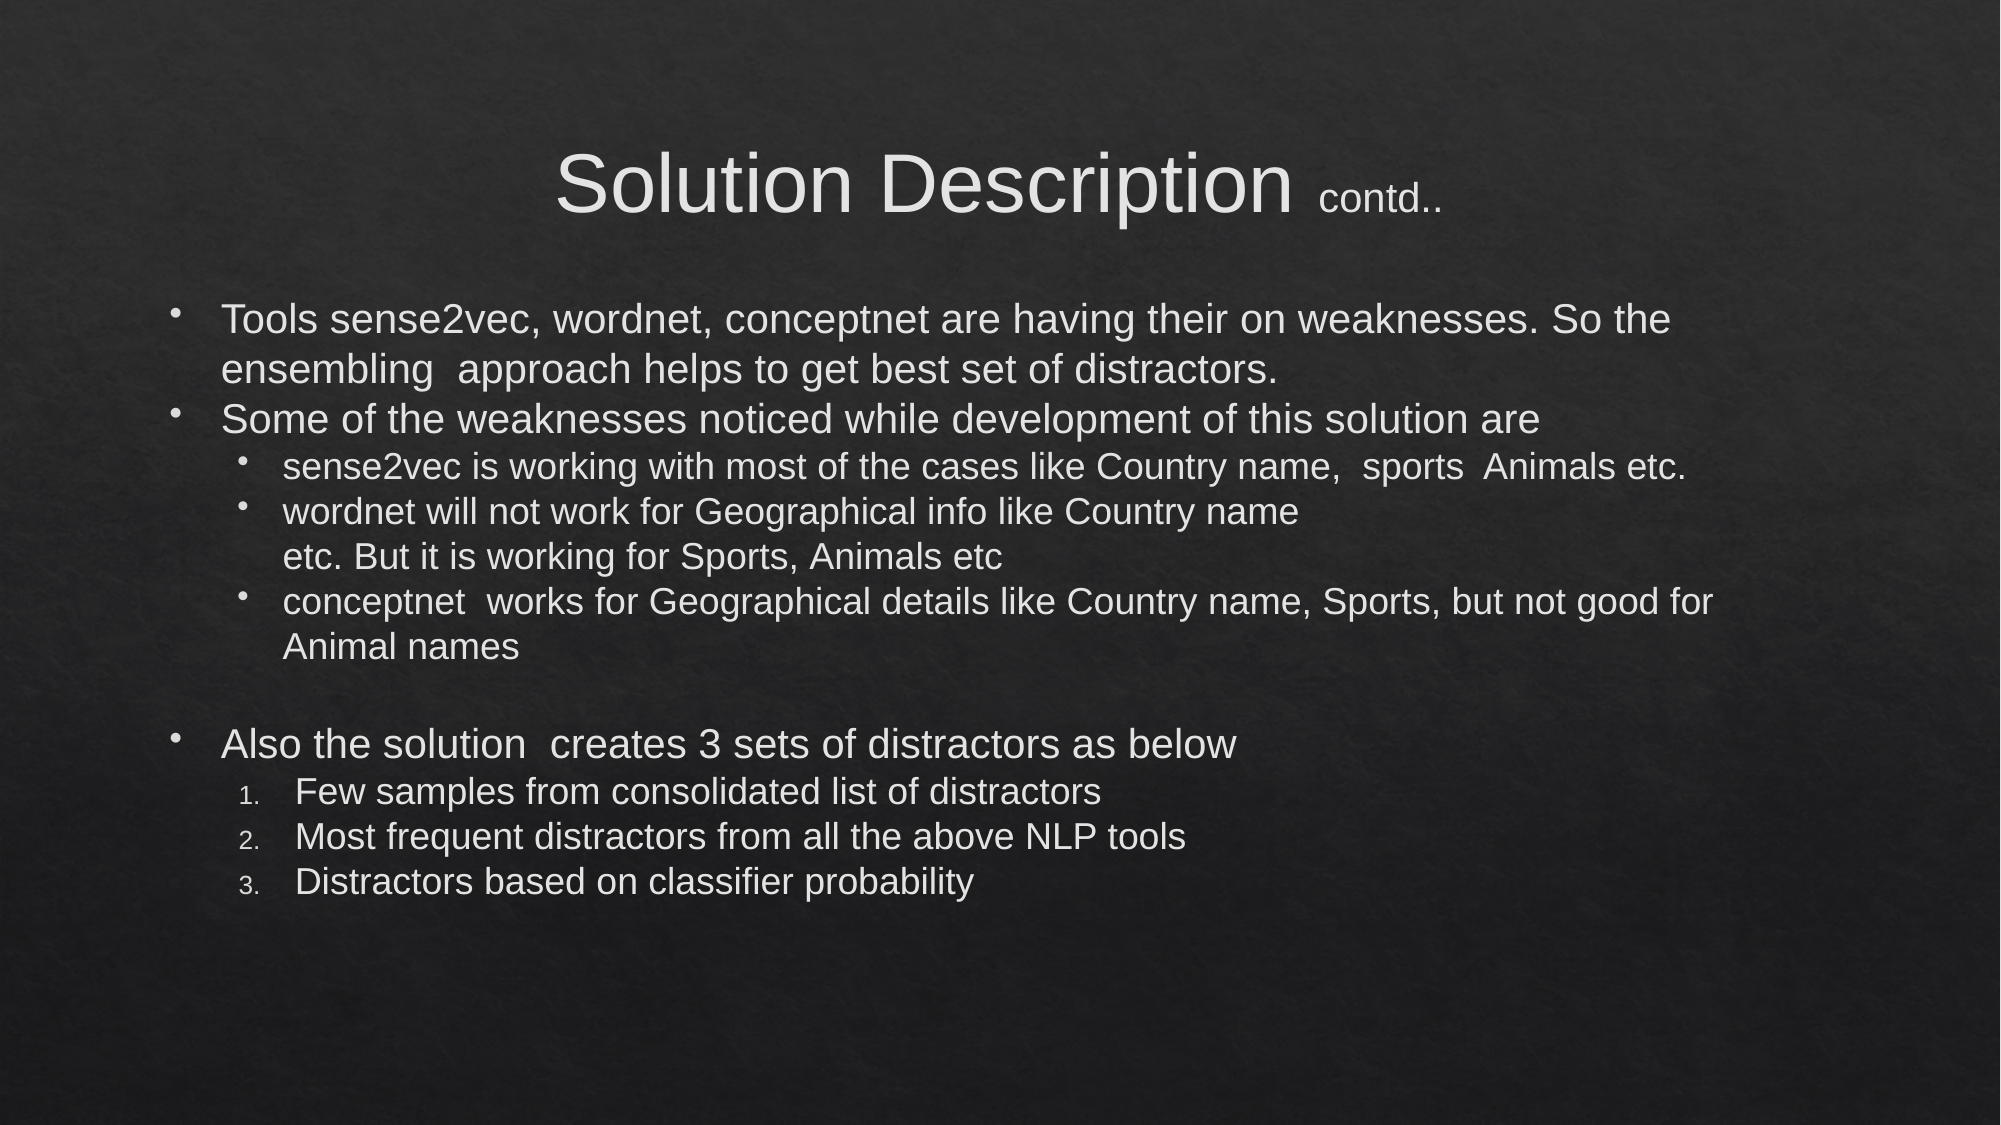

Solution Description contd..
Tools sense2vec, wordnet, conceptnet are having their on weaknesses. So the ensembling  approach helps to get best set of distractors.
Some of the weaknesses noticed while development of this solution are
sense2vec is working with most of the cases like Country name,  sports  Animals etc.
wordnet will not work for Geographical info like Country name etc. But it is working for Sports, Animals etc
conceptnet  works for Geographical details like Country name, Sports, but not good for Animal names

Also the solution  creates 3 sets of distractors as below
Few samples from consolidated list of distractors
Most frequent distractors from all the above NLP tools
Distractors based on classifier probability